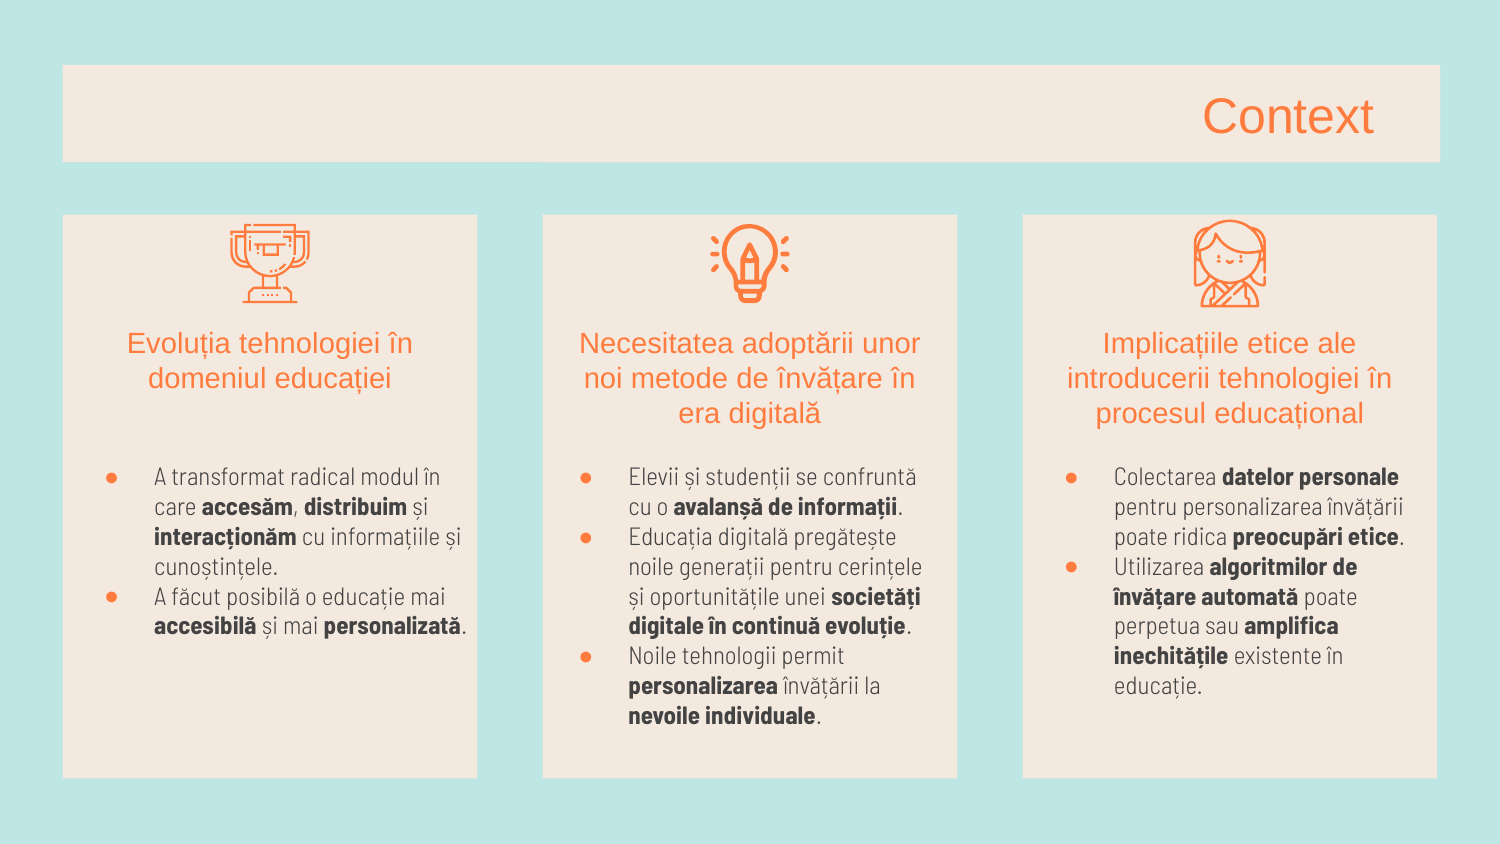

# Context

Necesitatea adoptării unor noi metode de învățare în era digitală
Evoluția tehnologiei în domeniul educației
Implicațiile etice ale introducerii tehnologiei în procesul educațional
A transformat radical modul în care accesăm, distribuim și interacționăm cu informațiile și cunoștințele.
A făcut posibilă o educație mai accesibilă și mai personalizată.
Elevii și studenții se confruntă cu o avalanșă de informații.
Educația digitală pregătește noile generații pentru cerințele și oportunitățile unei societăți digitale în continuă evoluție.
Noile tehnologii permit personalizarea învățării la nevoile individuale.
Colectarea datelor personale pentru personalizarea învățării poate ridica preocupări etice.
Utilizarea algoritmilor de învățare automată poate perpetua sau amplifica inechitățile existente în educație.